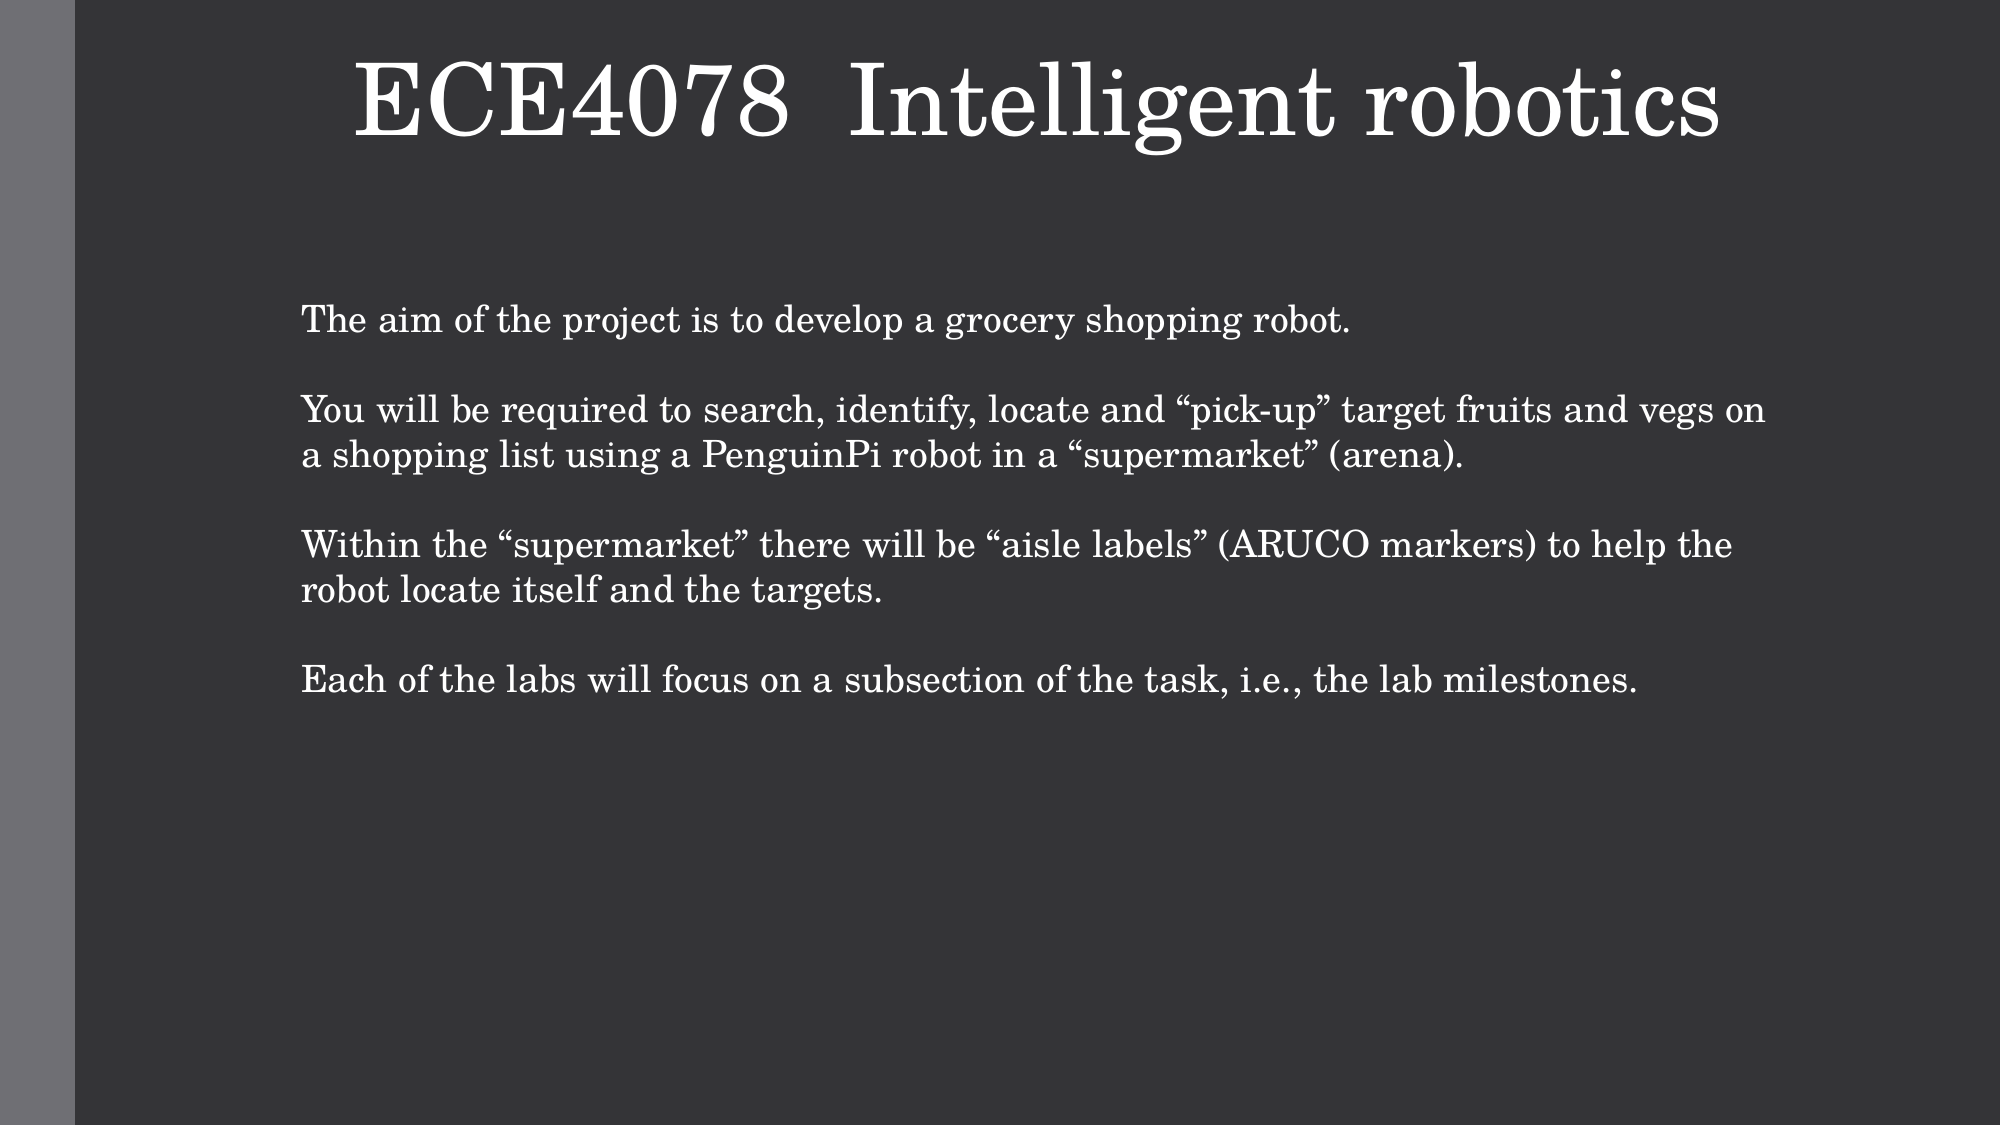

ECE4078  Intelligent robotics
The aim of the project is to develop a grocery shopping robot.

You will be required to search, identify, locate and “pick-up” target fruits and vegs on a shopping list using a PenguinPi robot in a “supermarket” (arena).

Within the “supermarket” there will be “aisle labels” (ARUCO markers) to help the robot locate itself and the targets.

Each of the labs will focus on a subsection of the task, i.e., the lab milestones.